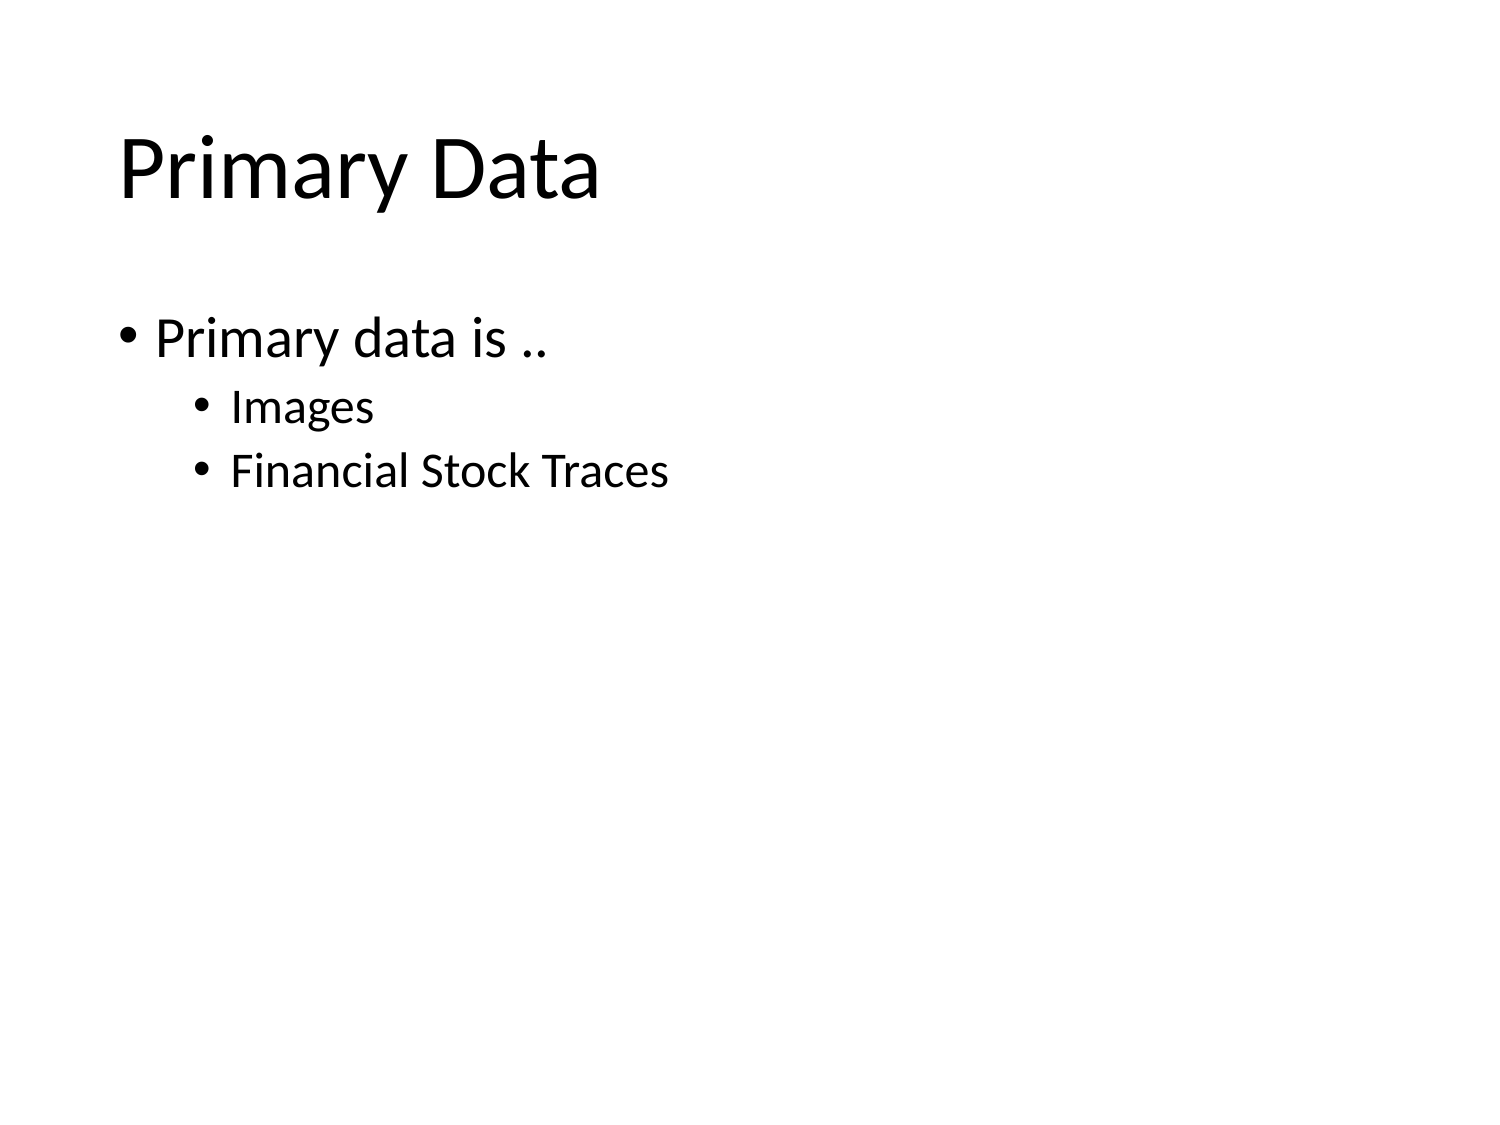

# Primary Data
Primary data is ..
Images
Financial Stock Traces